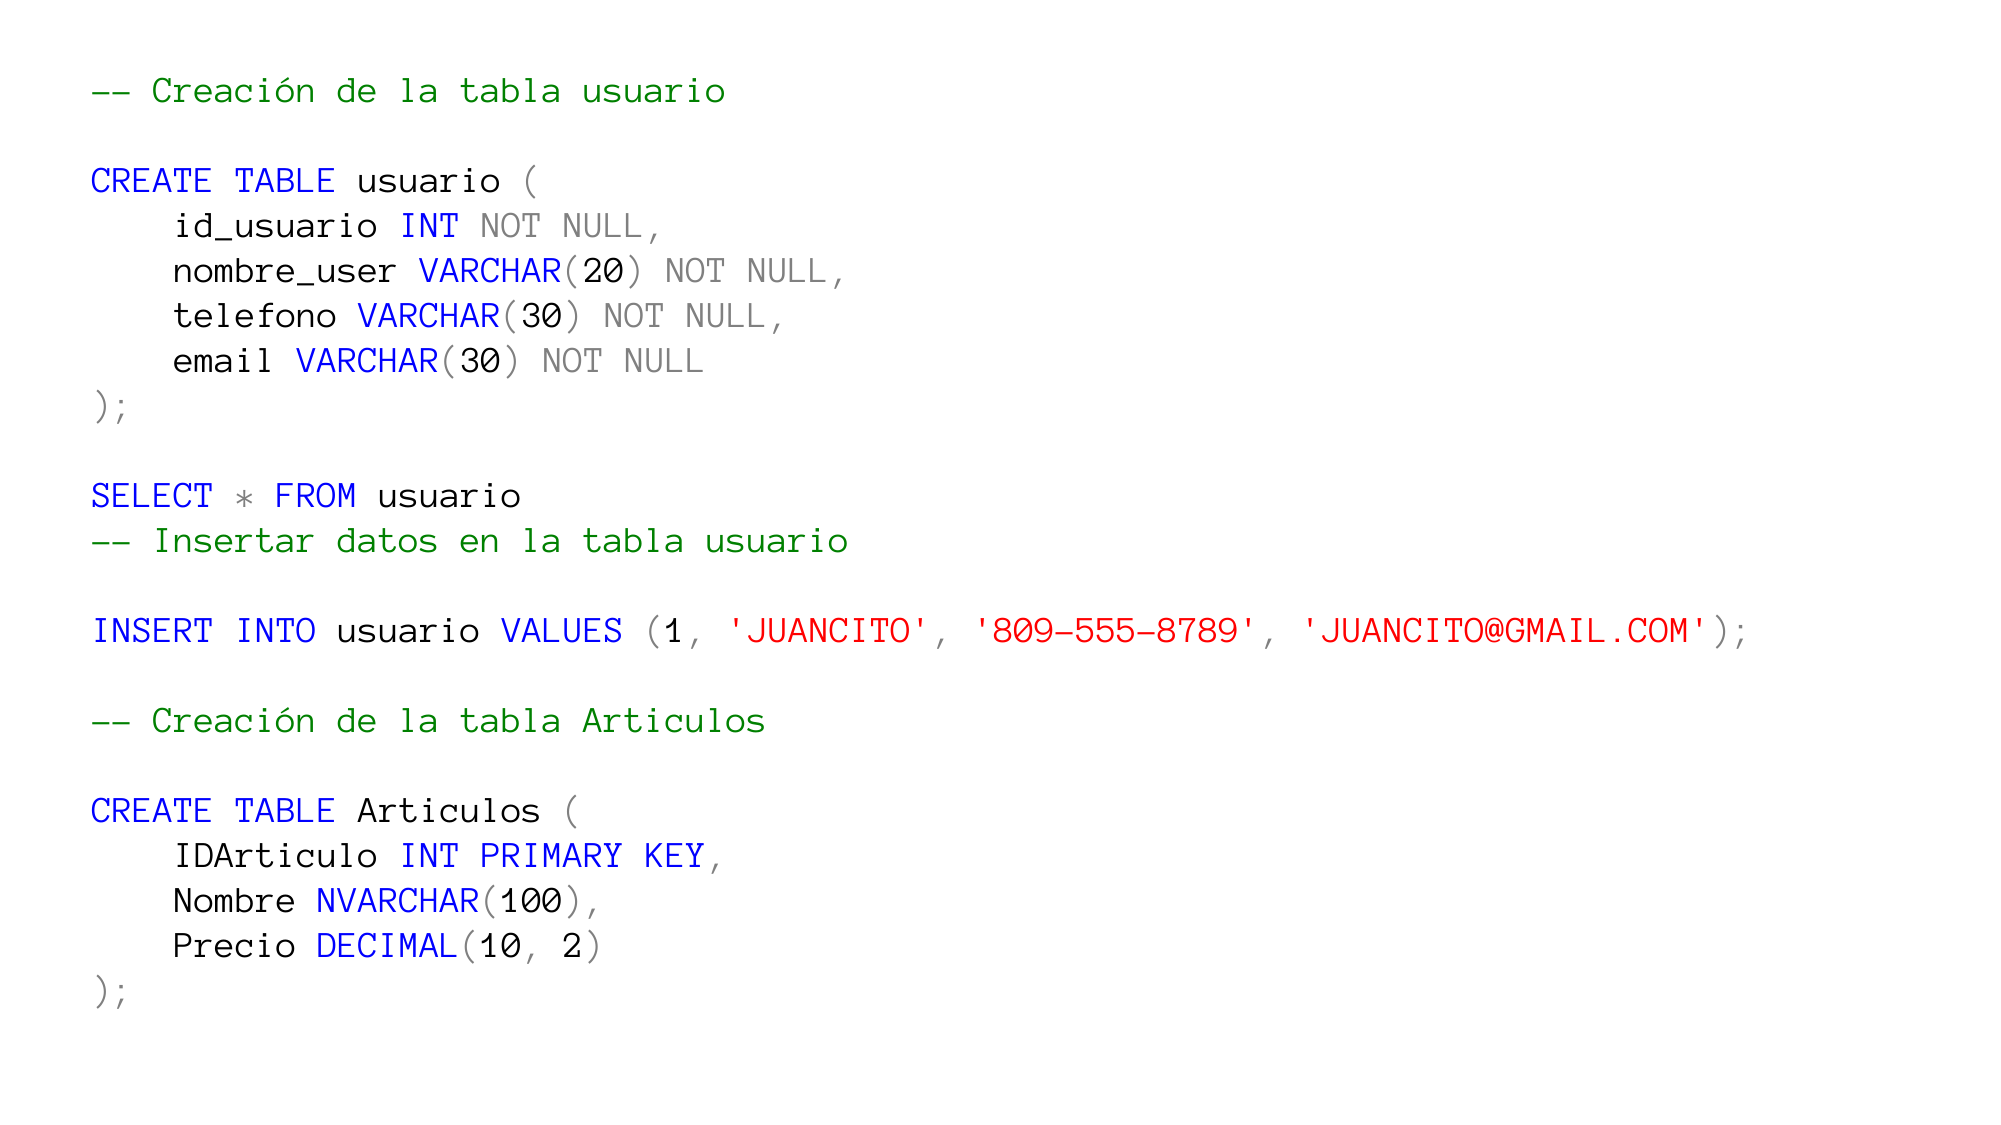

-- Creación de la tabla usuario

CREATE TABLE usuario (
    id_usuario INT NOT NULL,
    nombre_user VARCHAR(20) NOT NULL,
    telefono VARCHAR(30) NOT NULL,
    email VARCHAR(30) NOT NULL
);

SELECT * FROM usuario
-- Insertar datos en la tabla usuario

INSERT INTO usuario VALUES (1, 'JUANCITO', '809-555-8789', 'JUANCITO@GMAIL.COM');

-- Creación de la tabla Articulos

CREATE TABLE Articulos (
    IDArticulo INT PRIMARY KEY,
    Nombre NVARCHAR(100),
    Precio DECIMAL(10, 2)
);